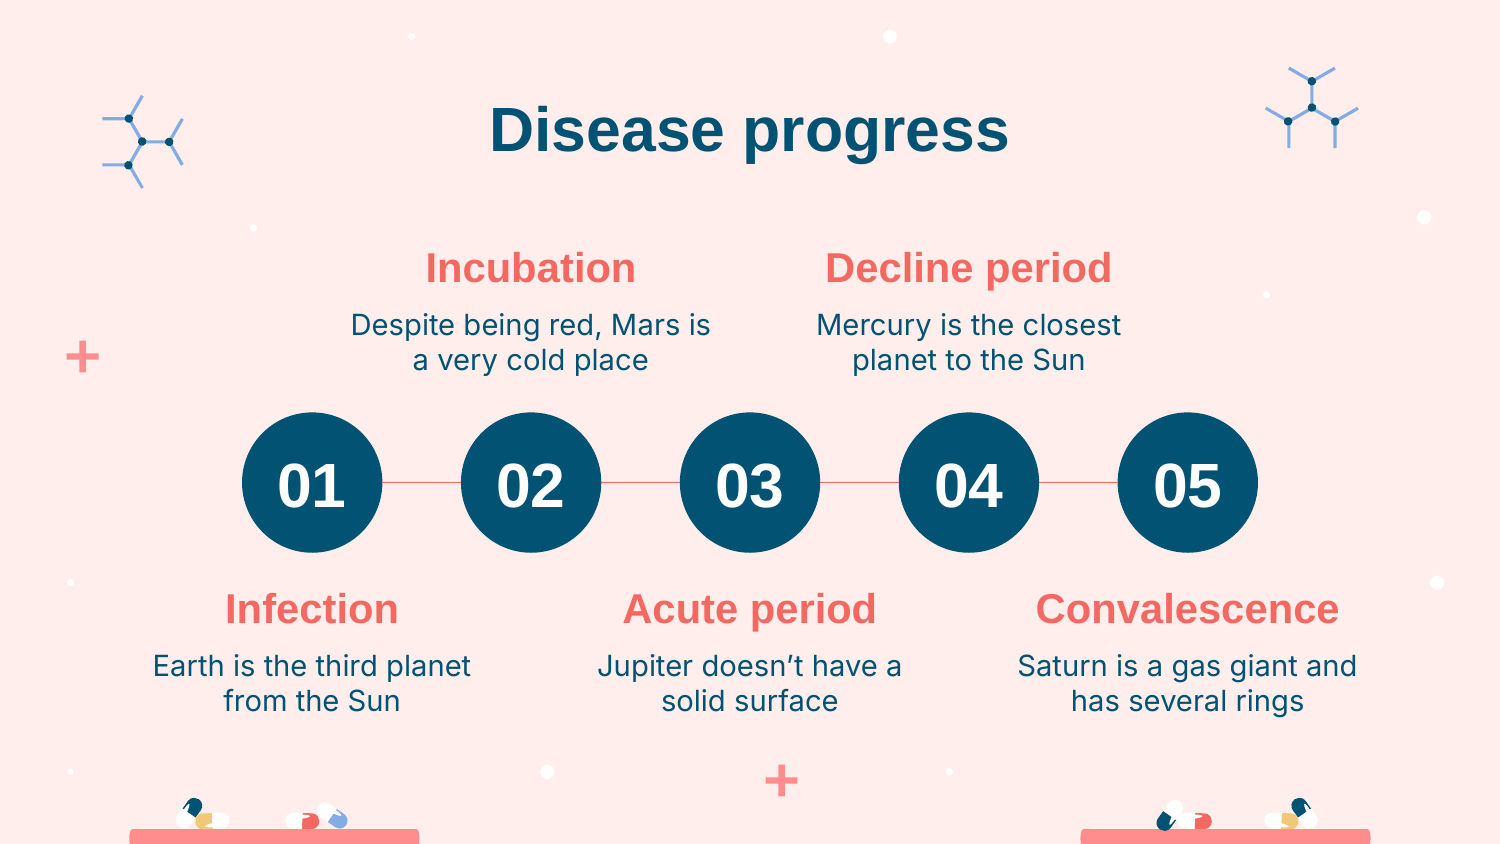

# Disease progress

Incubation
Decline period
Despite being red, Mars is a very cold place
Mercury is the closest planet to the Sun

01
02
03
04
05
Infection
Acute period
Convalescence
Earth is the third planet from the Sun
Jupiter doesn’t have a solid surface
Saturn is a gas giant and has several rings